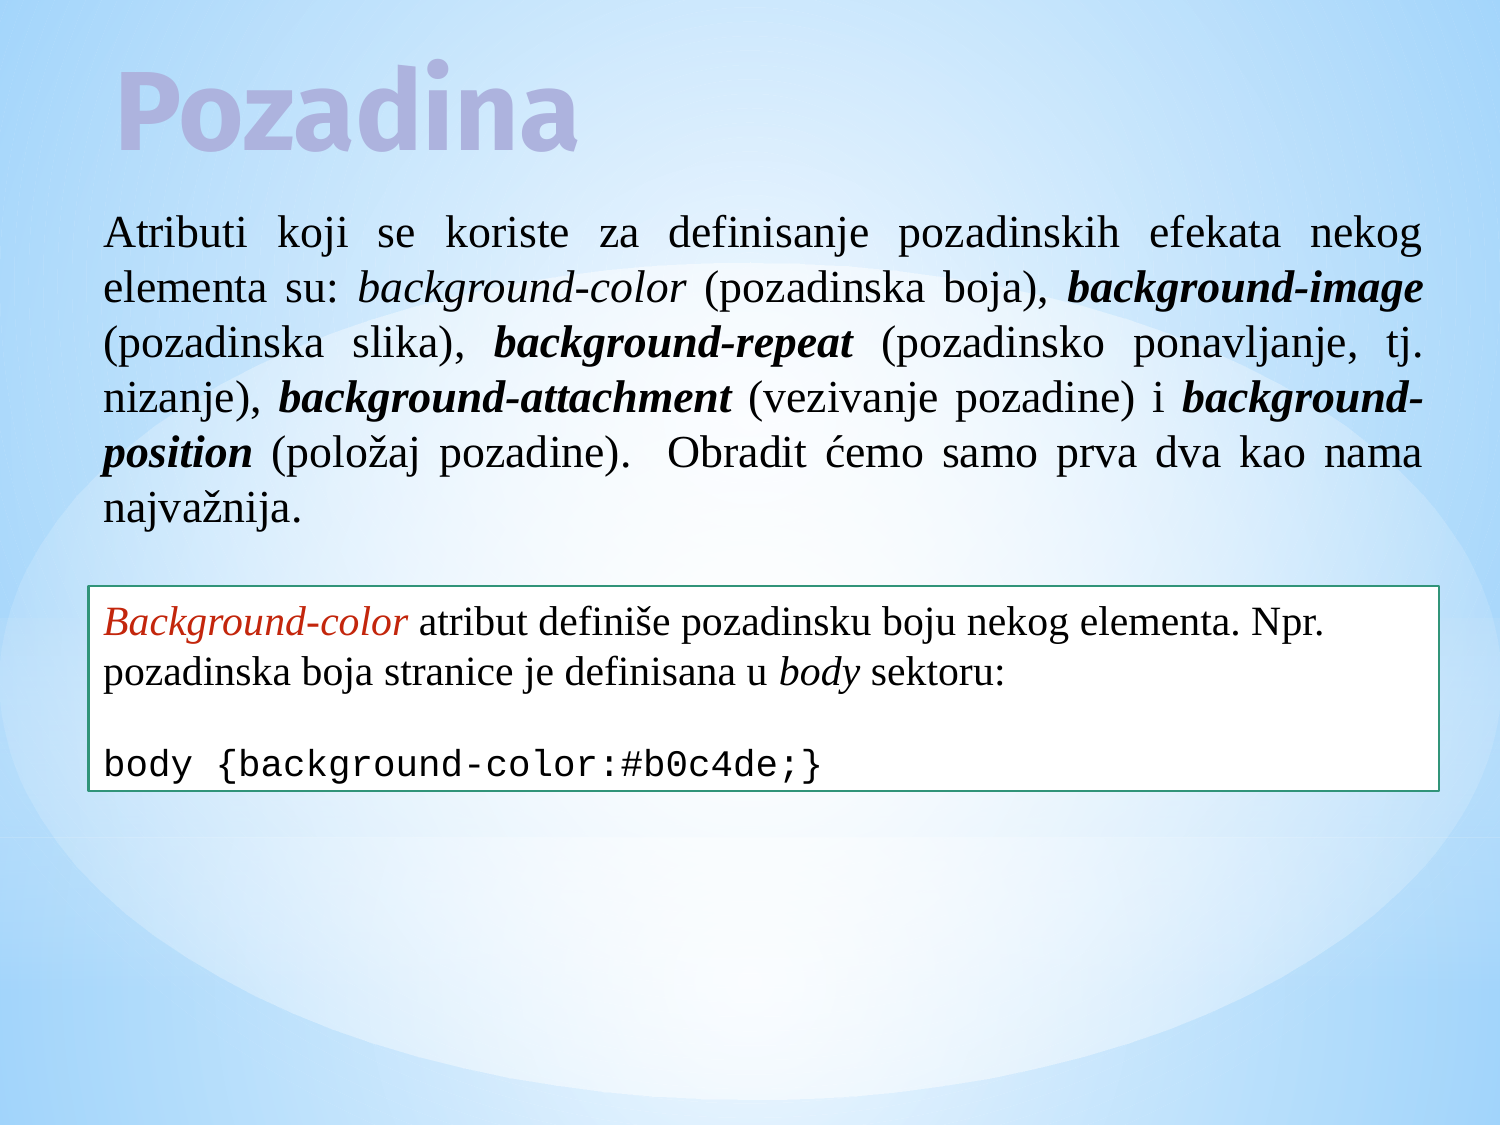

Pozadina
Atributi koji se koriste za definisanje pozadinskih efekata nekog elementa su: background-color (pozadinska boja), background-image (pozadinska slika), background-repeat (pozadinsko ponavljanje, tj. nizanje), background-attachment (vezivanje pozadine) i background-position (položaj pozadine).  Obradit ćemo samo prva dva kao nama najvažnija.
Background-color atribut definiše pozadinsku boju nekog elementa. Npr. pozadinska boja stranice je definisana u body sektoru:

body {background-color:#b0c4de;}